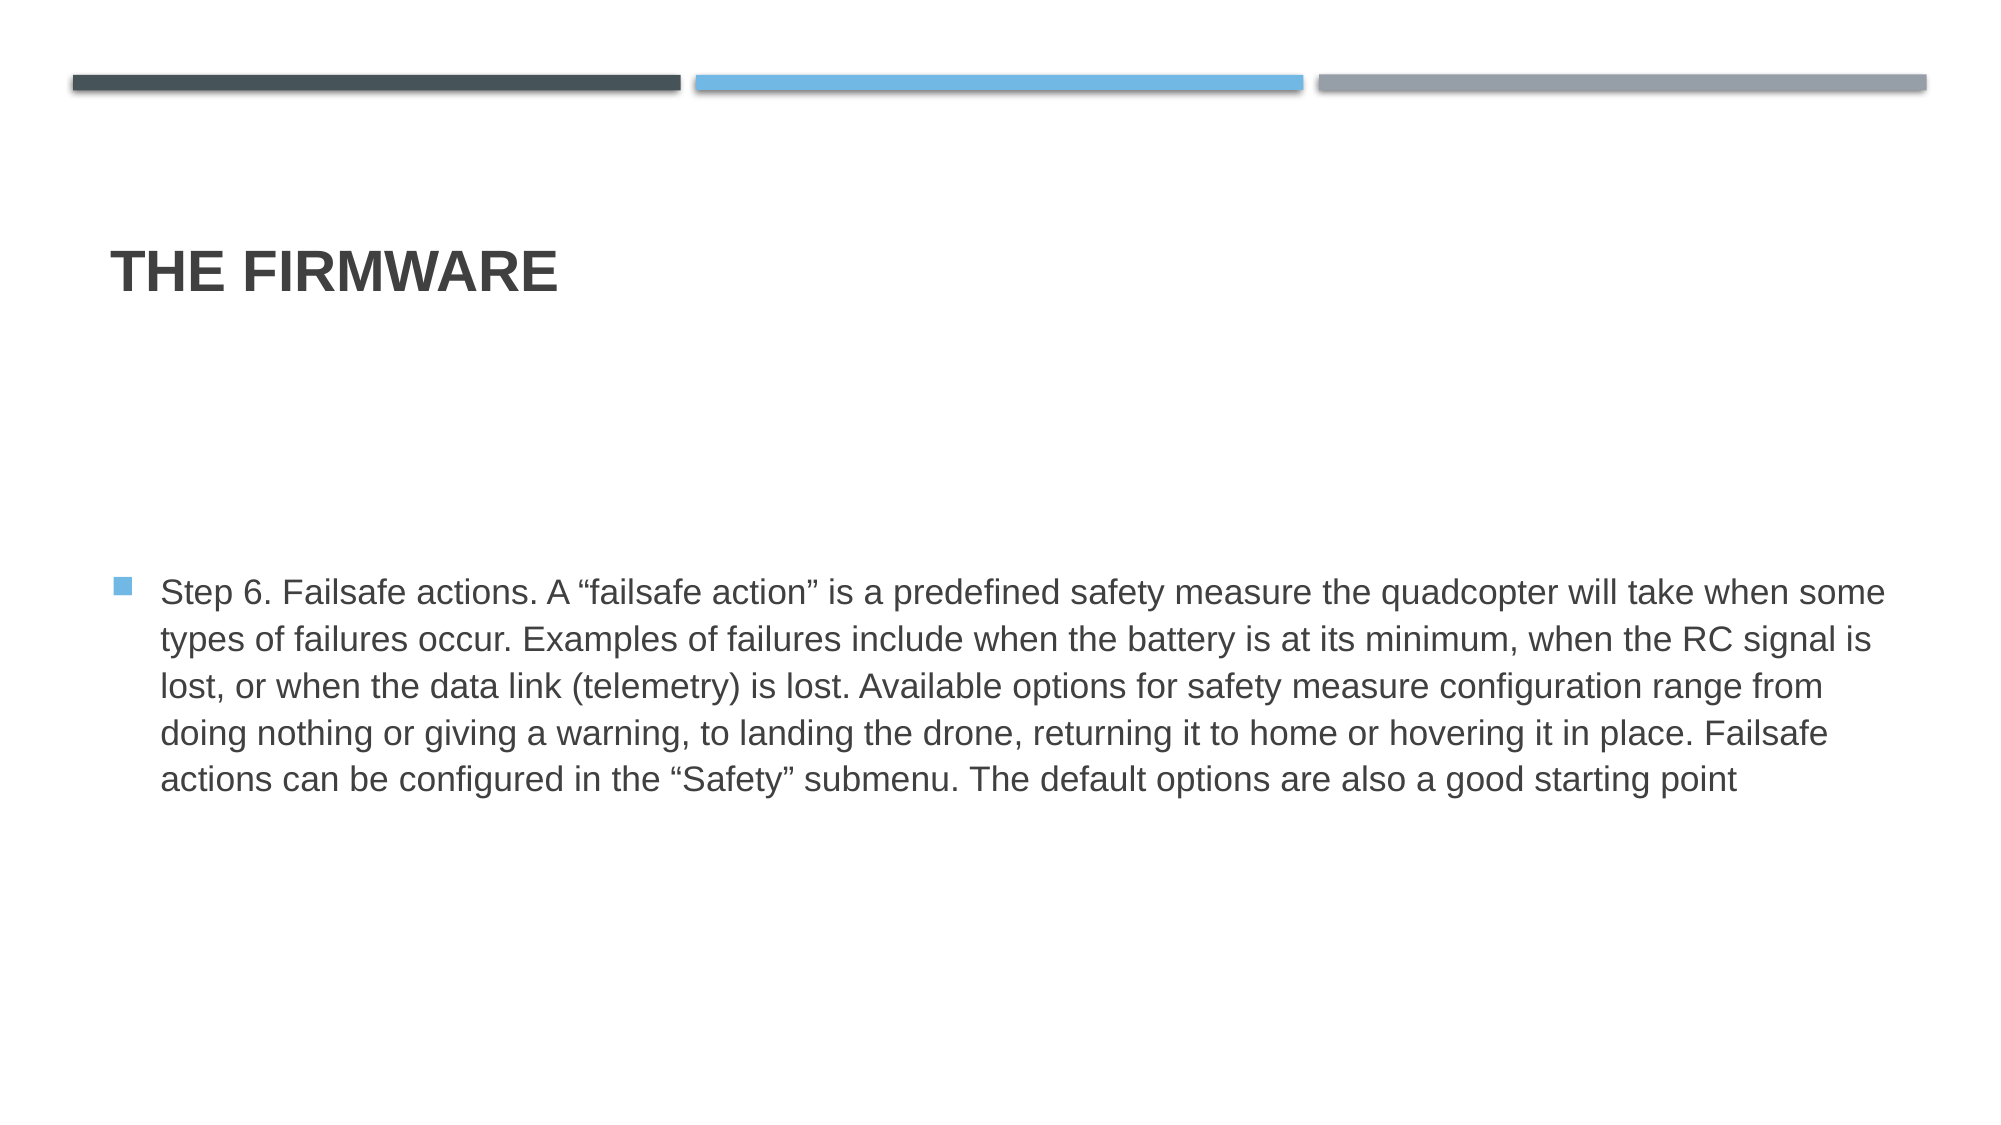

# THE FIRMWARE
Step 6. Failsafe actions. A “failsafe action” is a predefined safety measure the quadcopter will take when some types of failures occur. Examples of failures include when the battery is at its minimum, when the RC signal is lost, or when the data link (telemetry) is lost. Available options for safety measure configuration range from doing nothing or giving a warning, to landing the drone, returning it to home or hovering it in place. Failsafe actions can be configured in the “Safety” submenu. The default options are also a good starting point